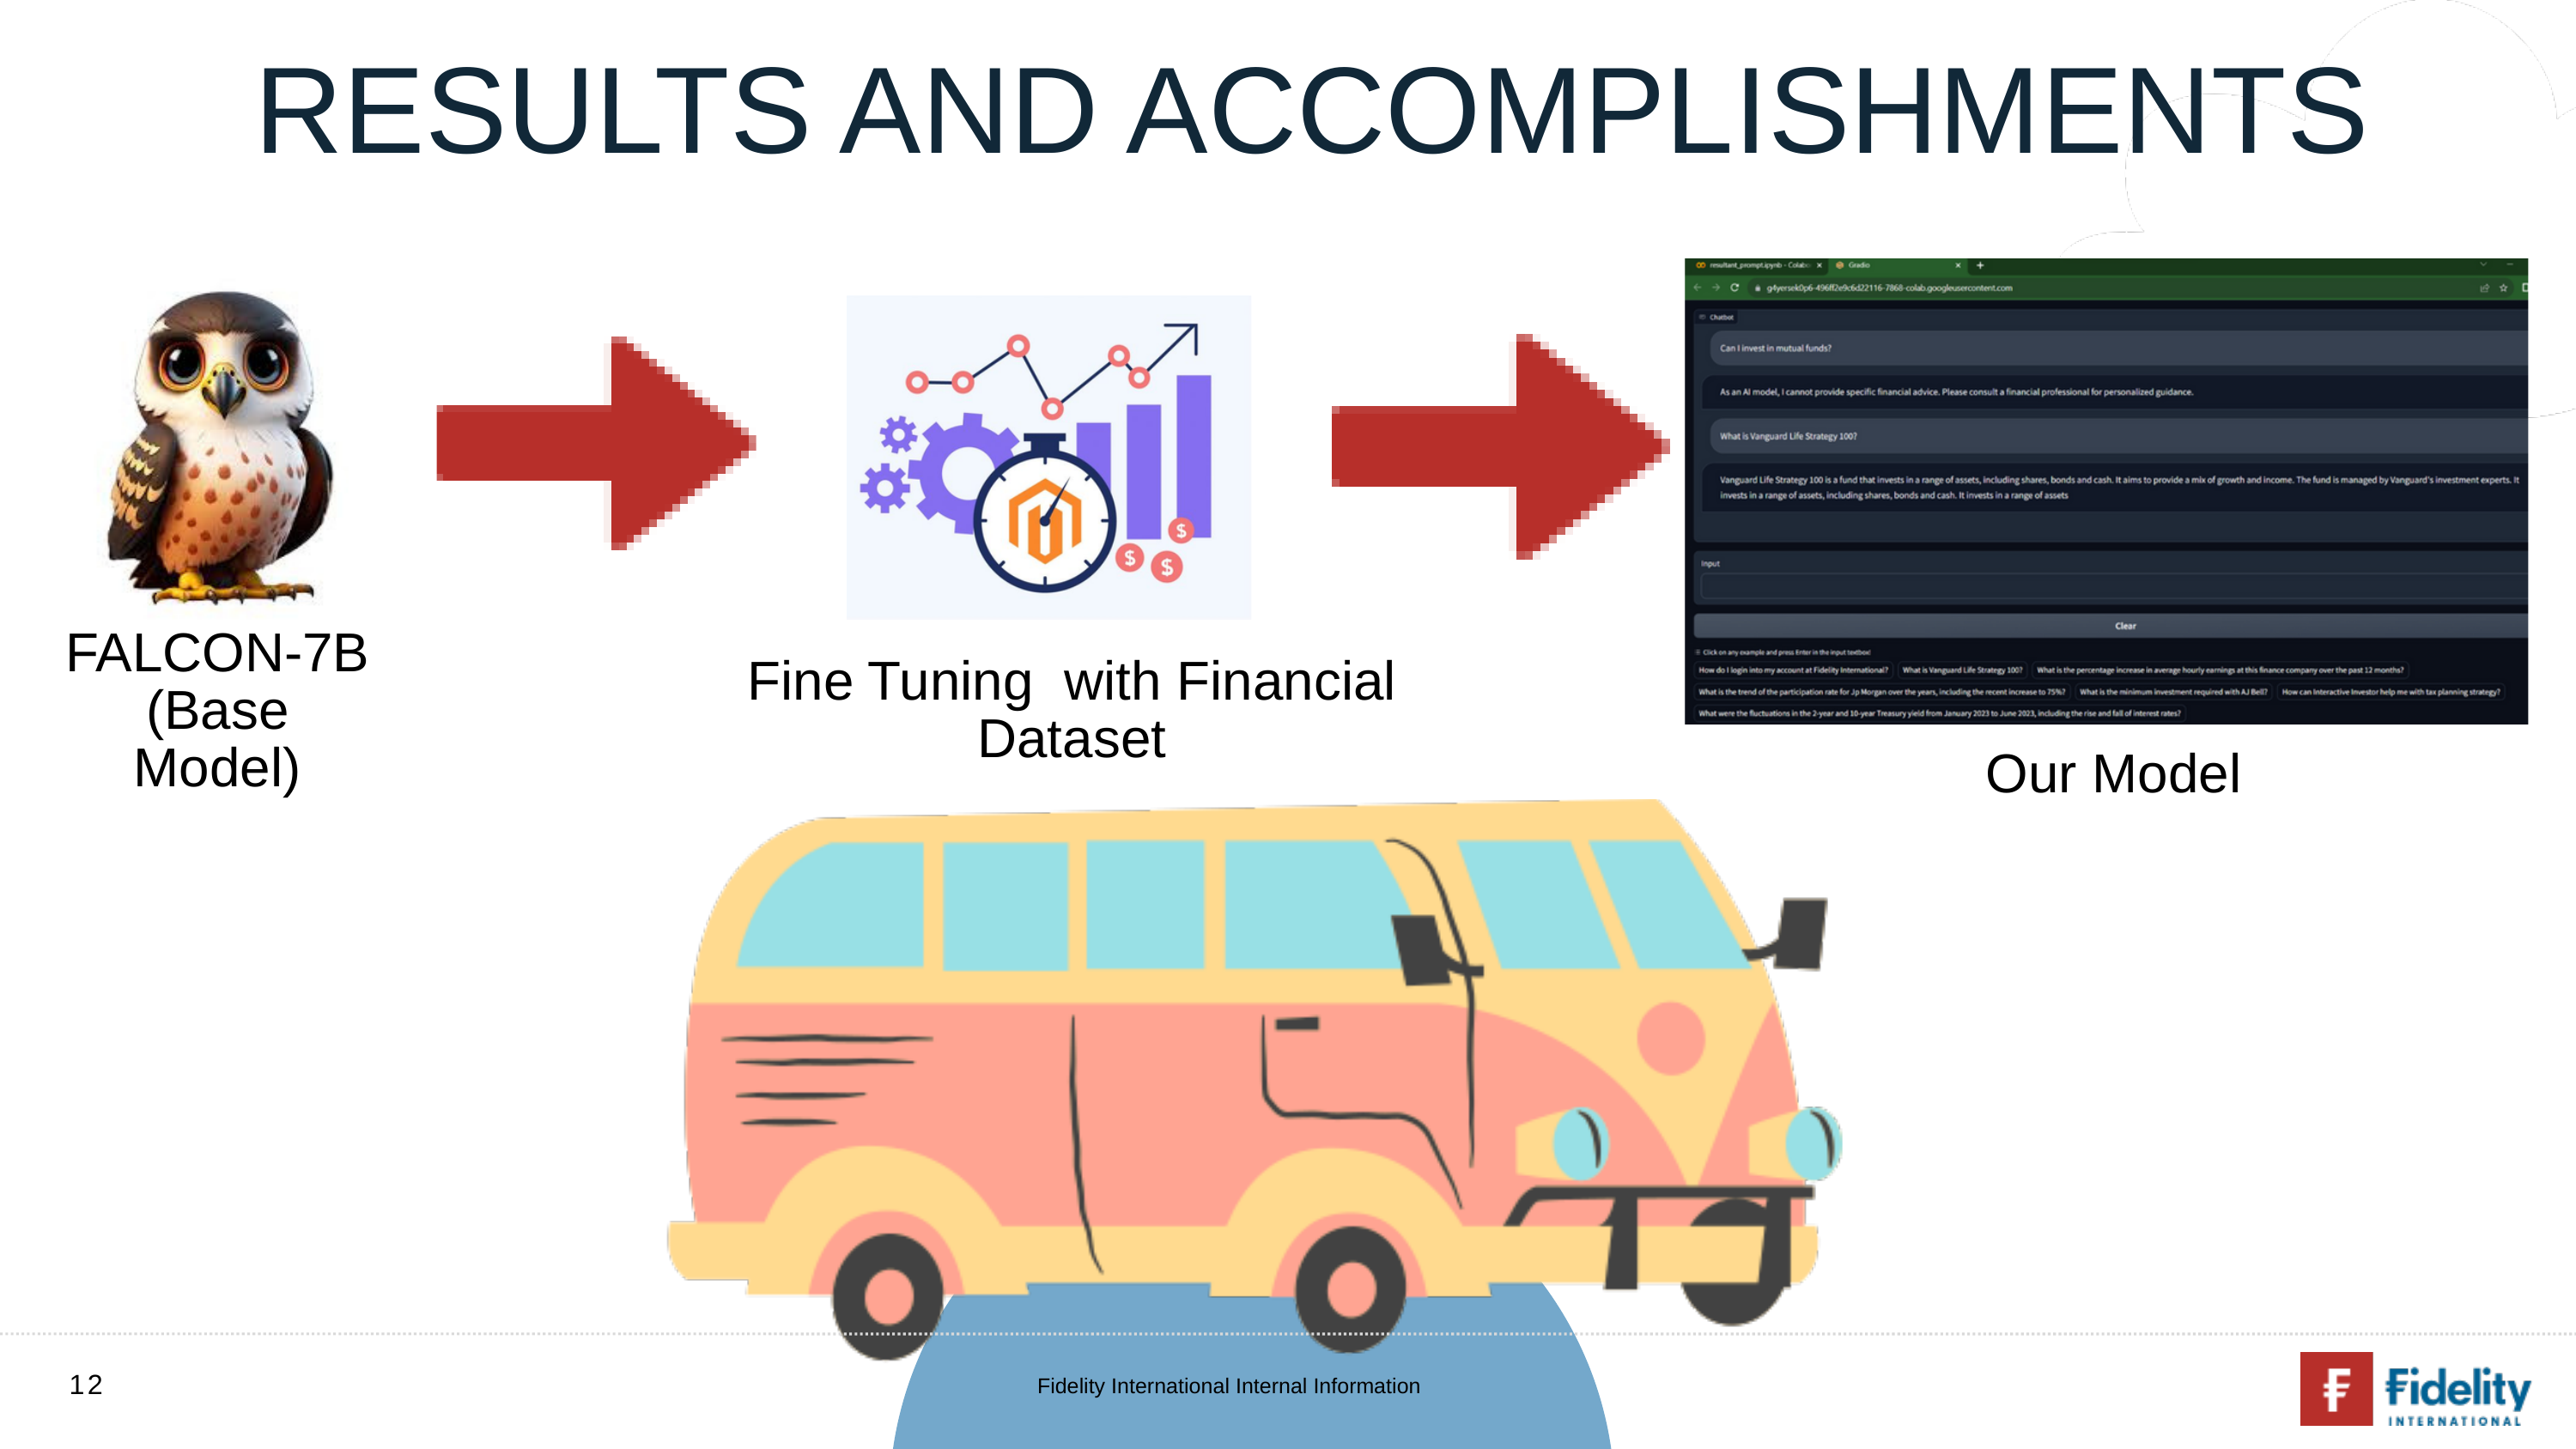

RESULTS AND ACCOMPLISHMENTS

FALCON-7B
(Base Model)
Fine Tuning  with Financial Dataset
Our Model

12
Fidelity International Internal Information